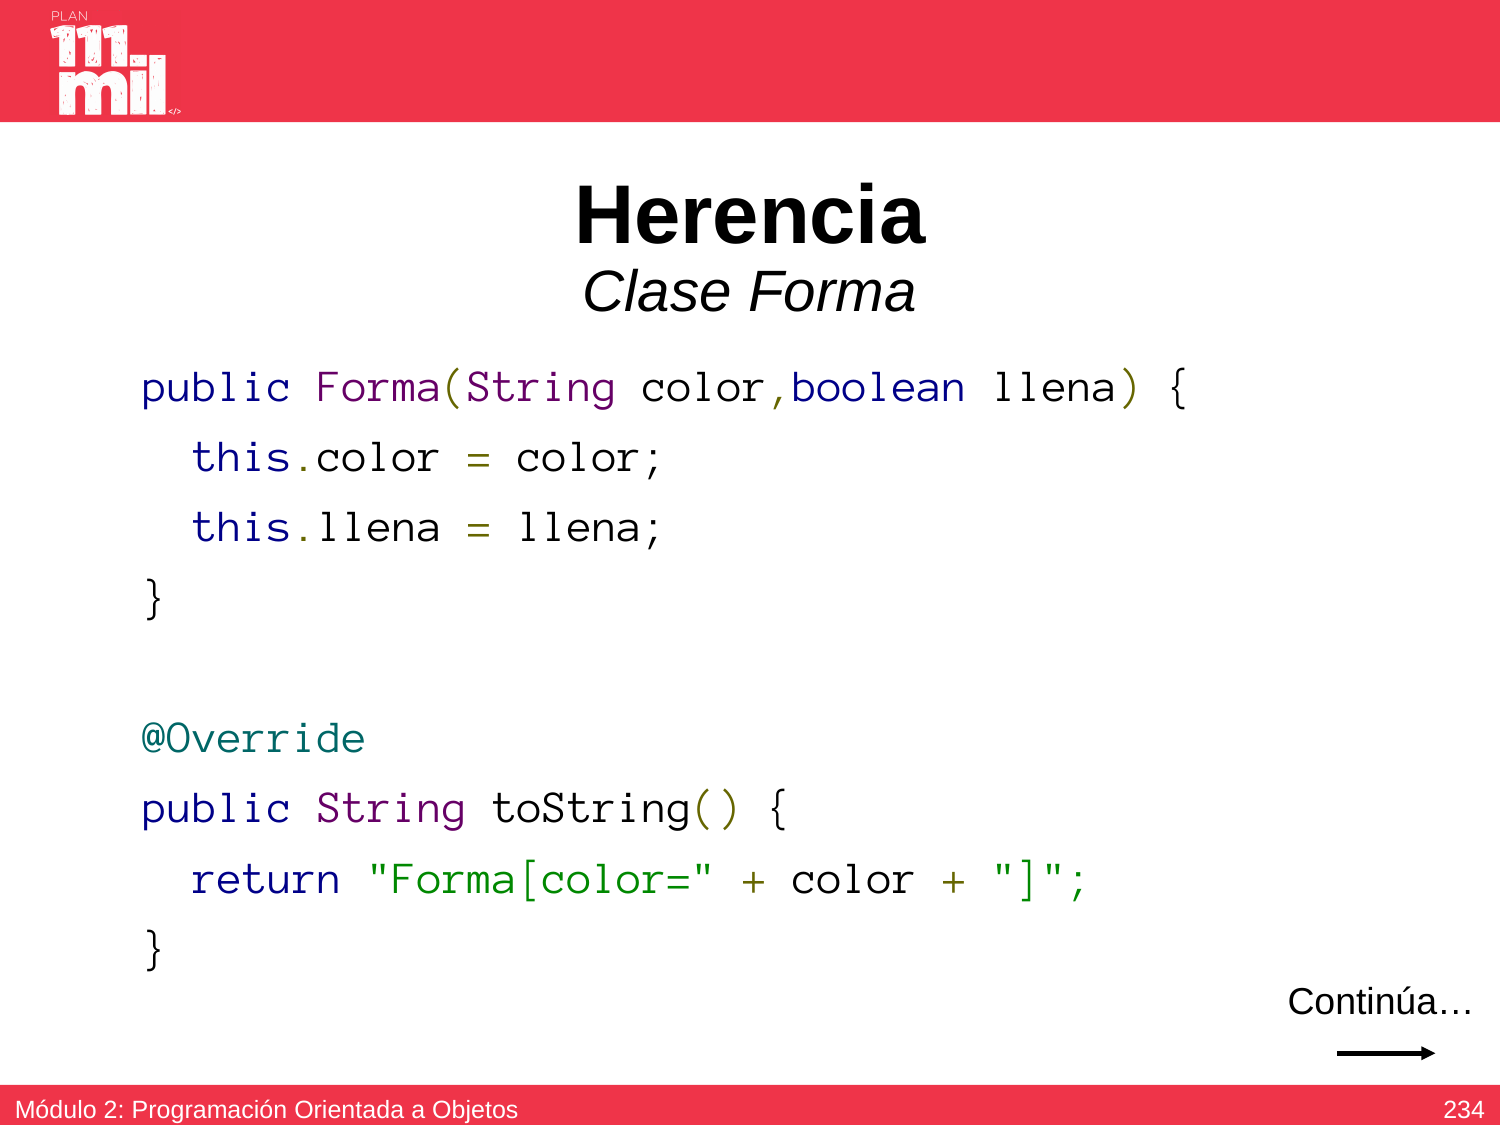

# Herencia Clase Forma
 public Forma(String color,boolean llena) {
   this.color = color;
   this.llena = llena;
 }

 @Override
 public String toString() {
   return "Forma[color=" + color + "]";
 }

Continúa…
234
Módulo 2: Programación Orientada a Objetos